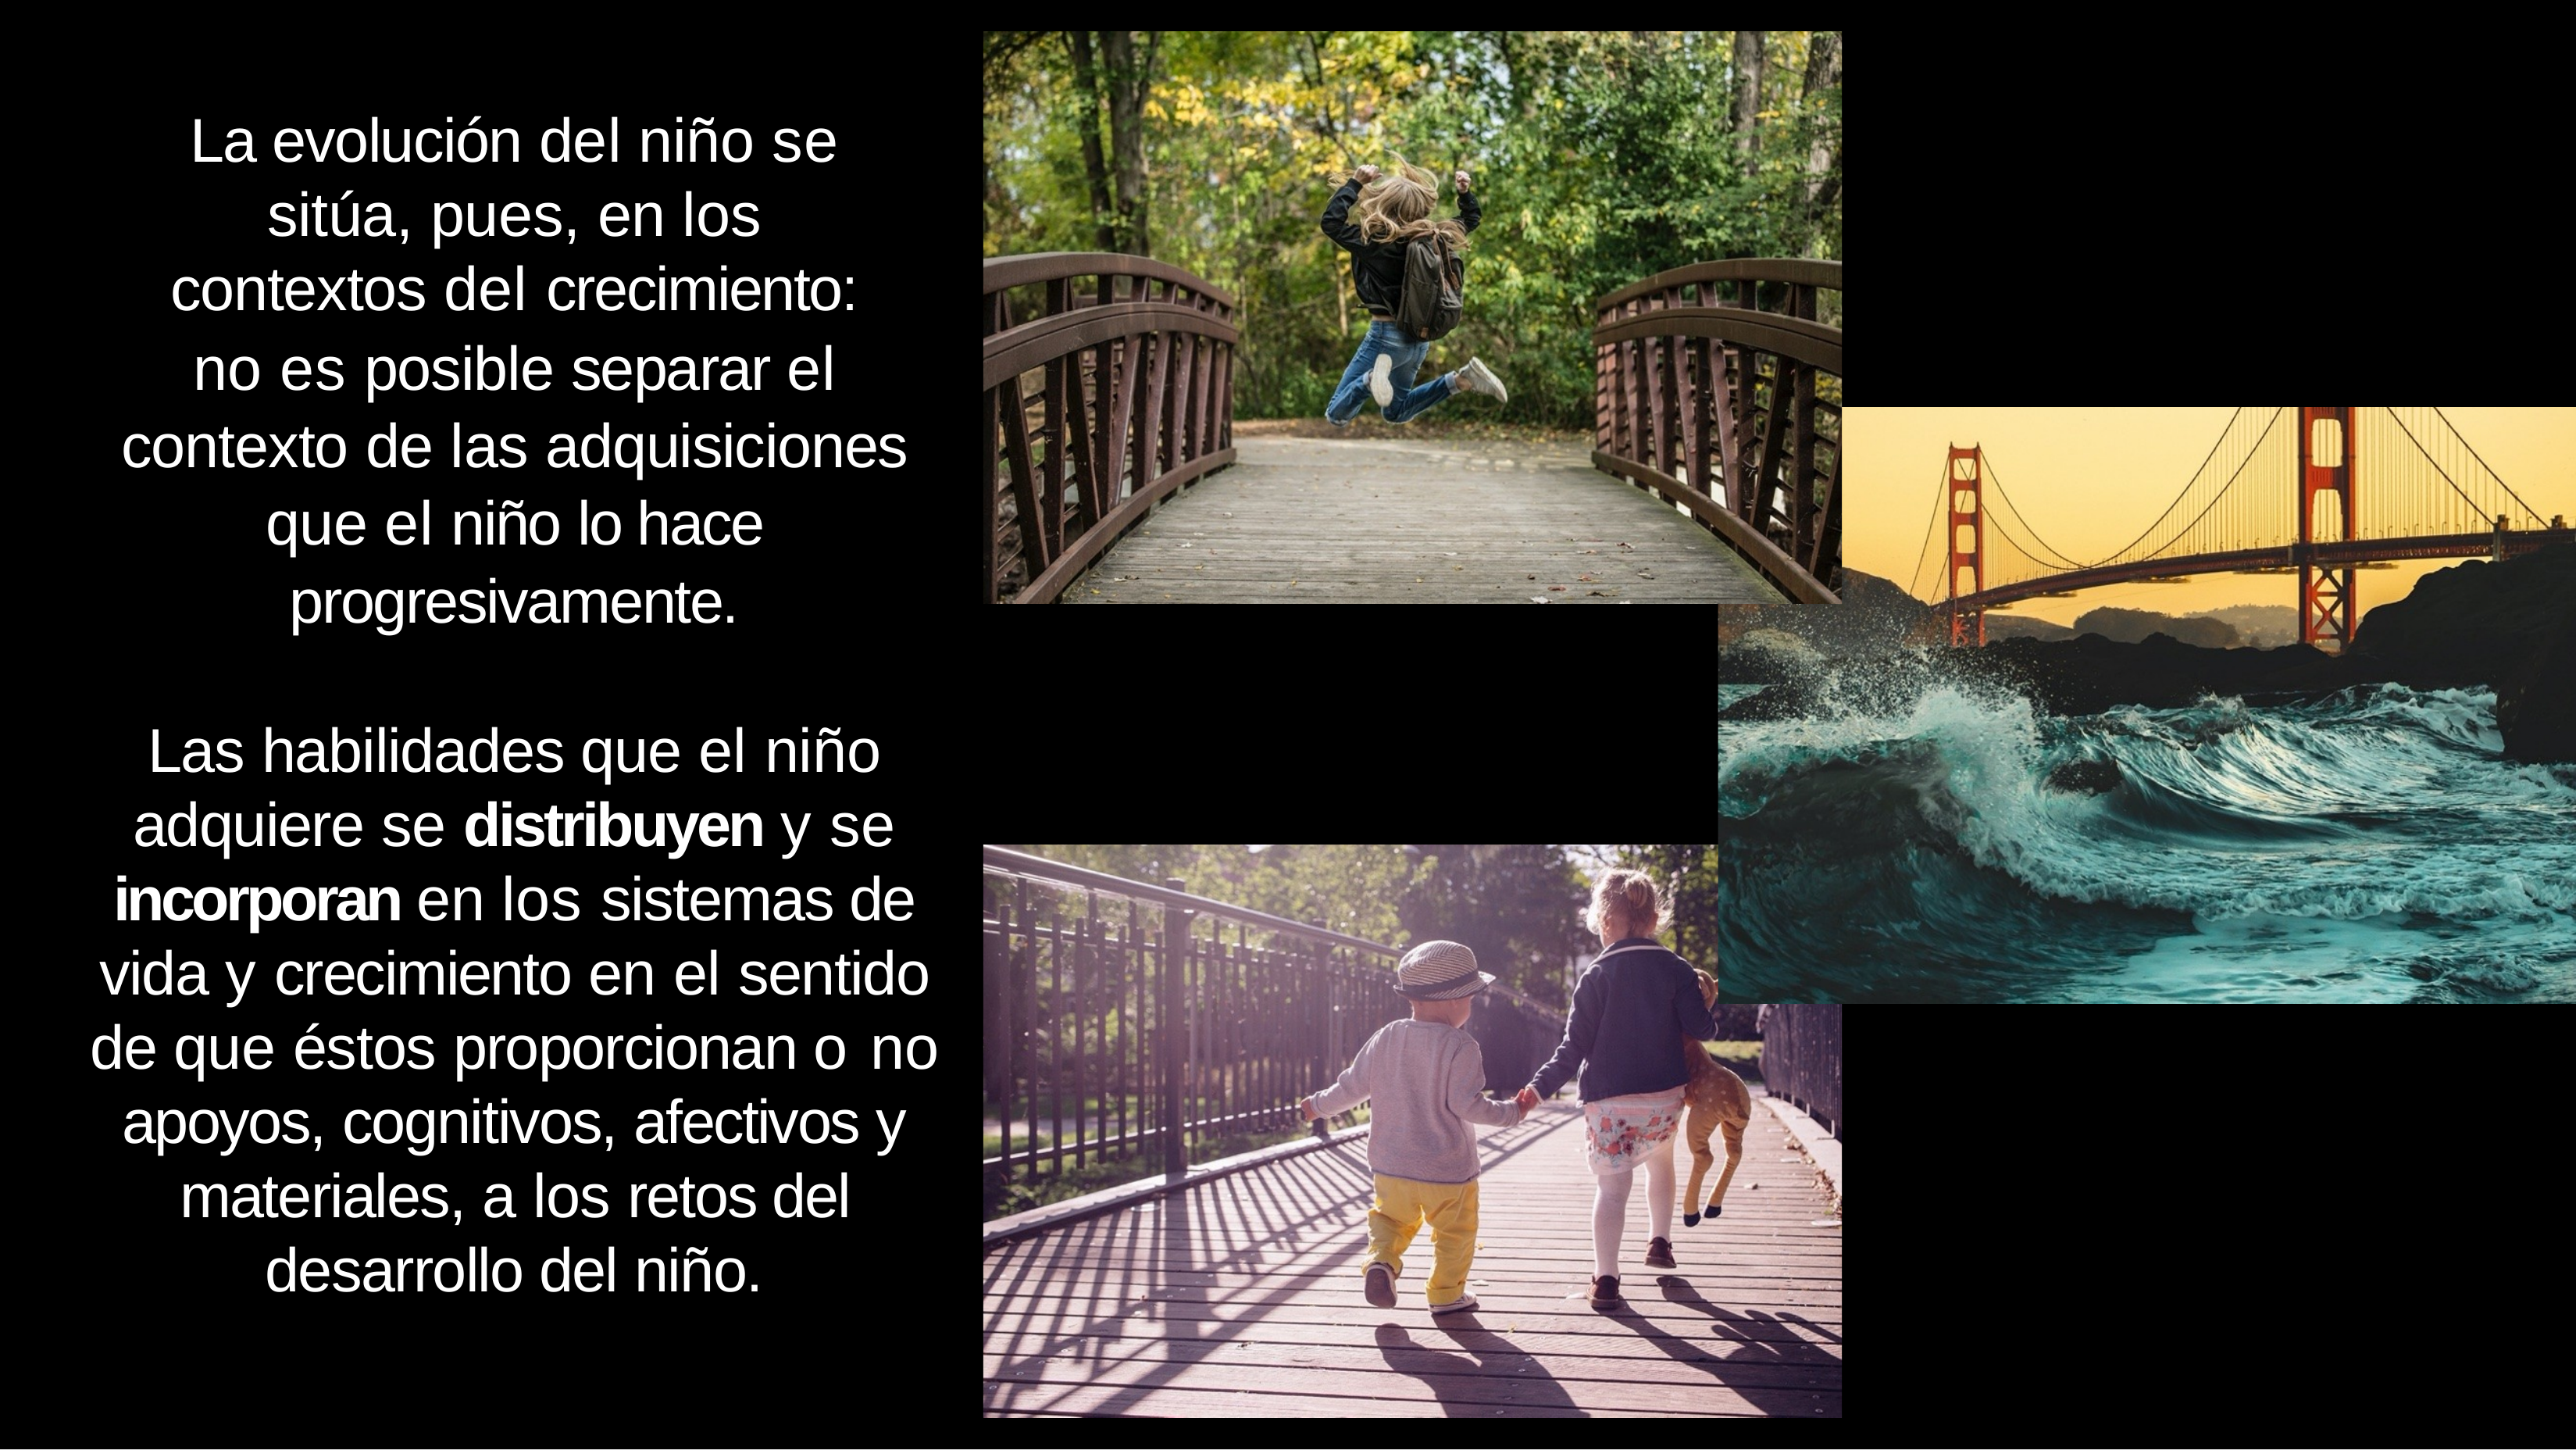

La evolución del niño se sitúa, pues, en los contextos del crecimiento:
no es posible separar el contexto de las adquisiciones que el niño lo hace progresivamente.

Las habilidades que el niño adquiere se distribuyen y se incorporan en los sistemas de vida y crecimiento en el sentido de que éstos proporcionan o no apoyos, cognitivos, afectivos y materiales, a los retos del desarrollo del niño.